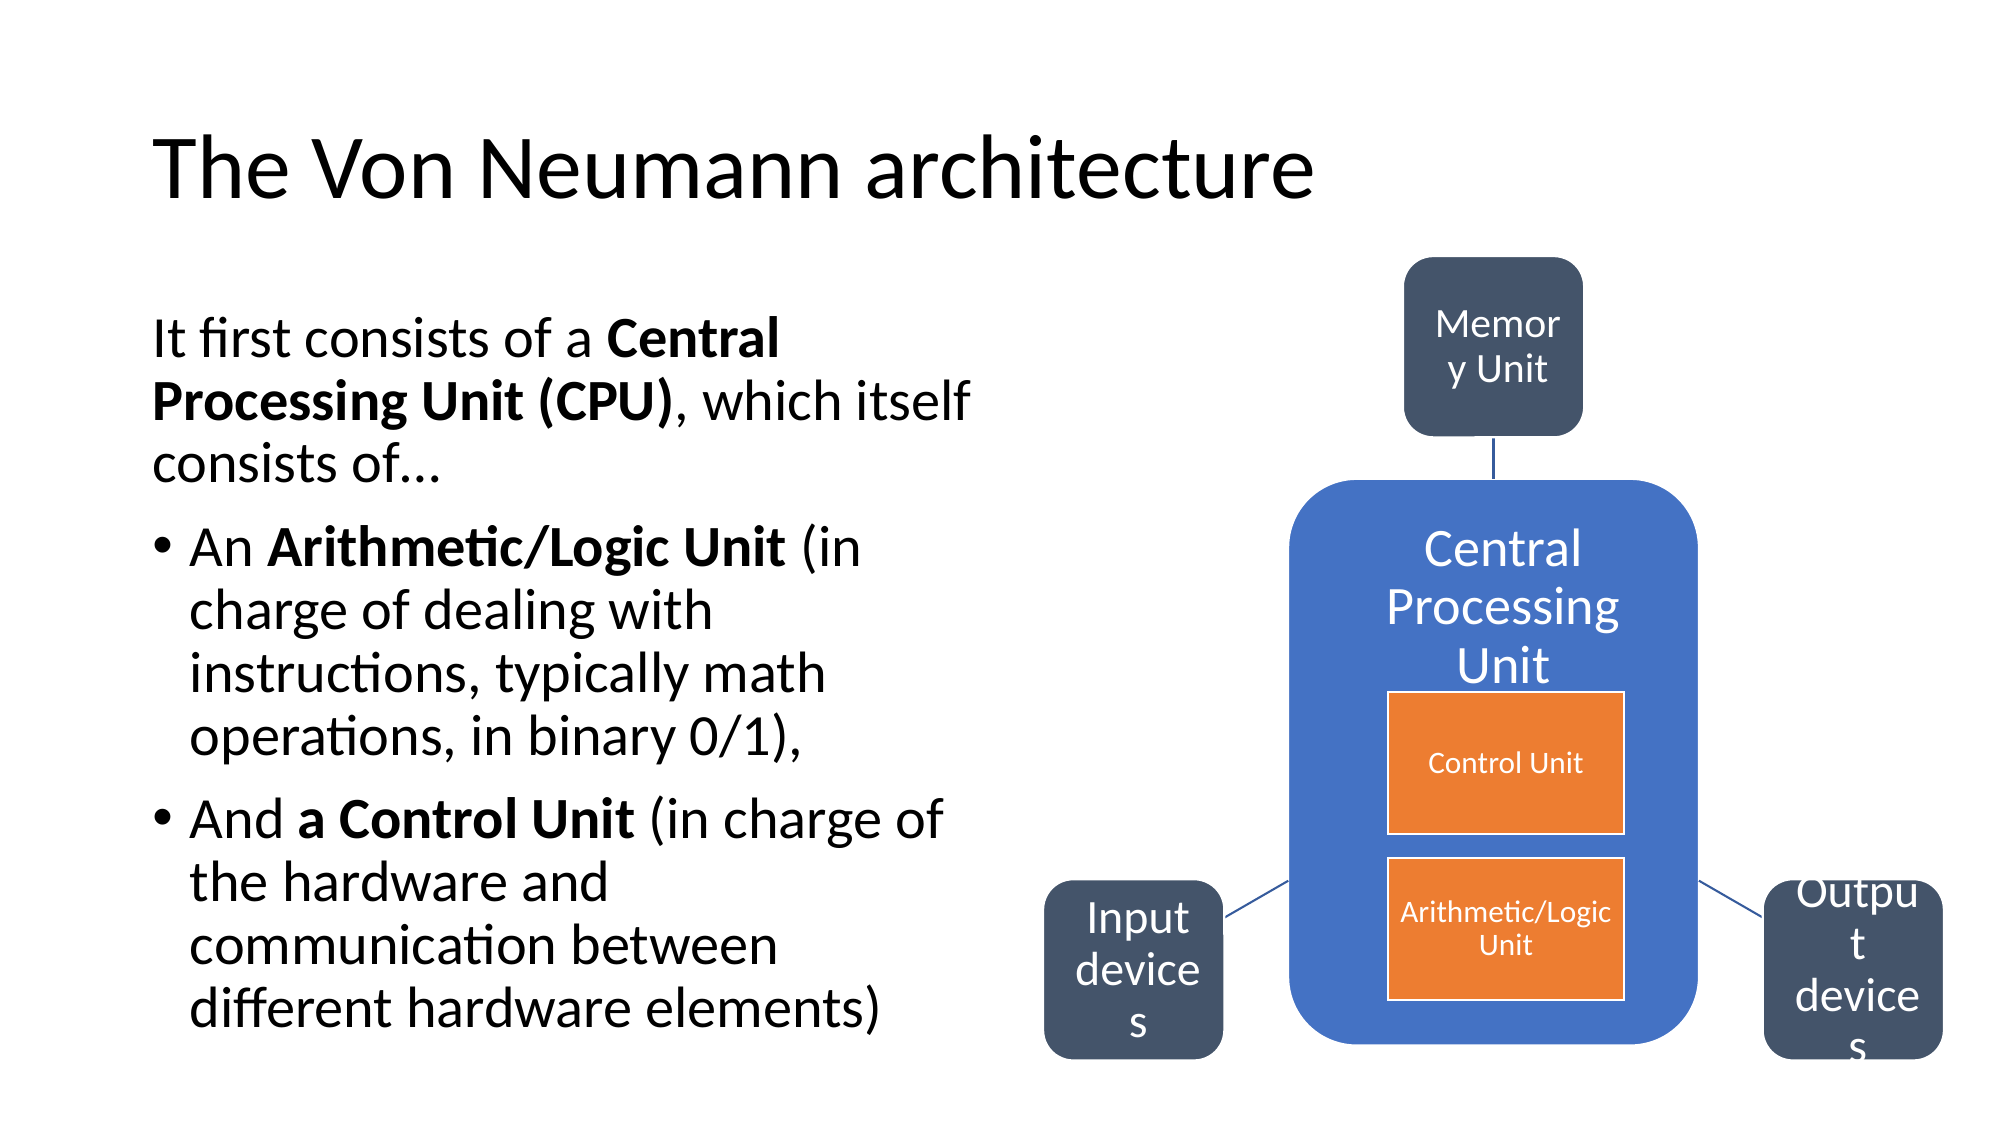

# The Von Neumann architecture
Central Processing Unit

Memory Unit
Output devices
Input devices
It first consists of a Central Processing Unit (CPU), which itself consists of…
An Arithmetic/Logic Unit (in charge of dealing with instructions, typically math operations, in binary 0/1),
And a Control Unit (in charge of the hardware and communication between different hardware elements)
Control Unit
Arithmetic/Logic Unit